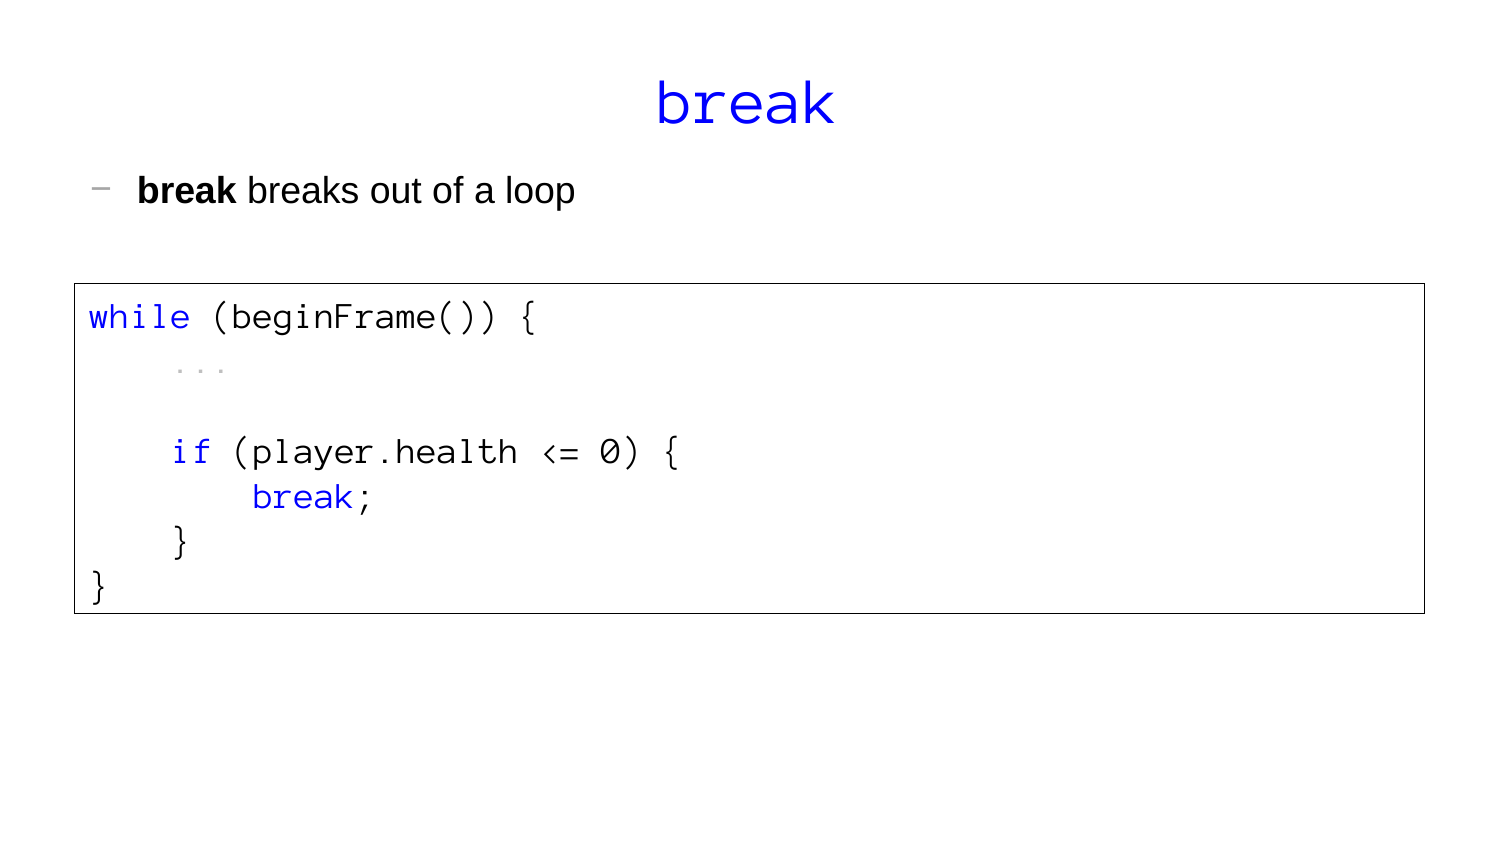

# break
break breaks out of a loop

while (beginFrame()) {
    ...

    if (player.health <= 0) {
        break;
    }
}